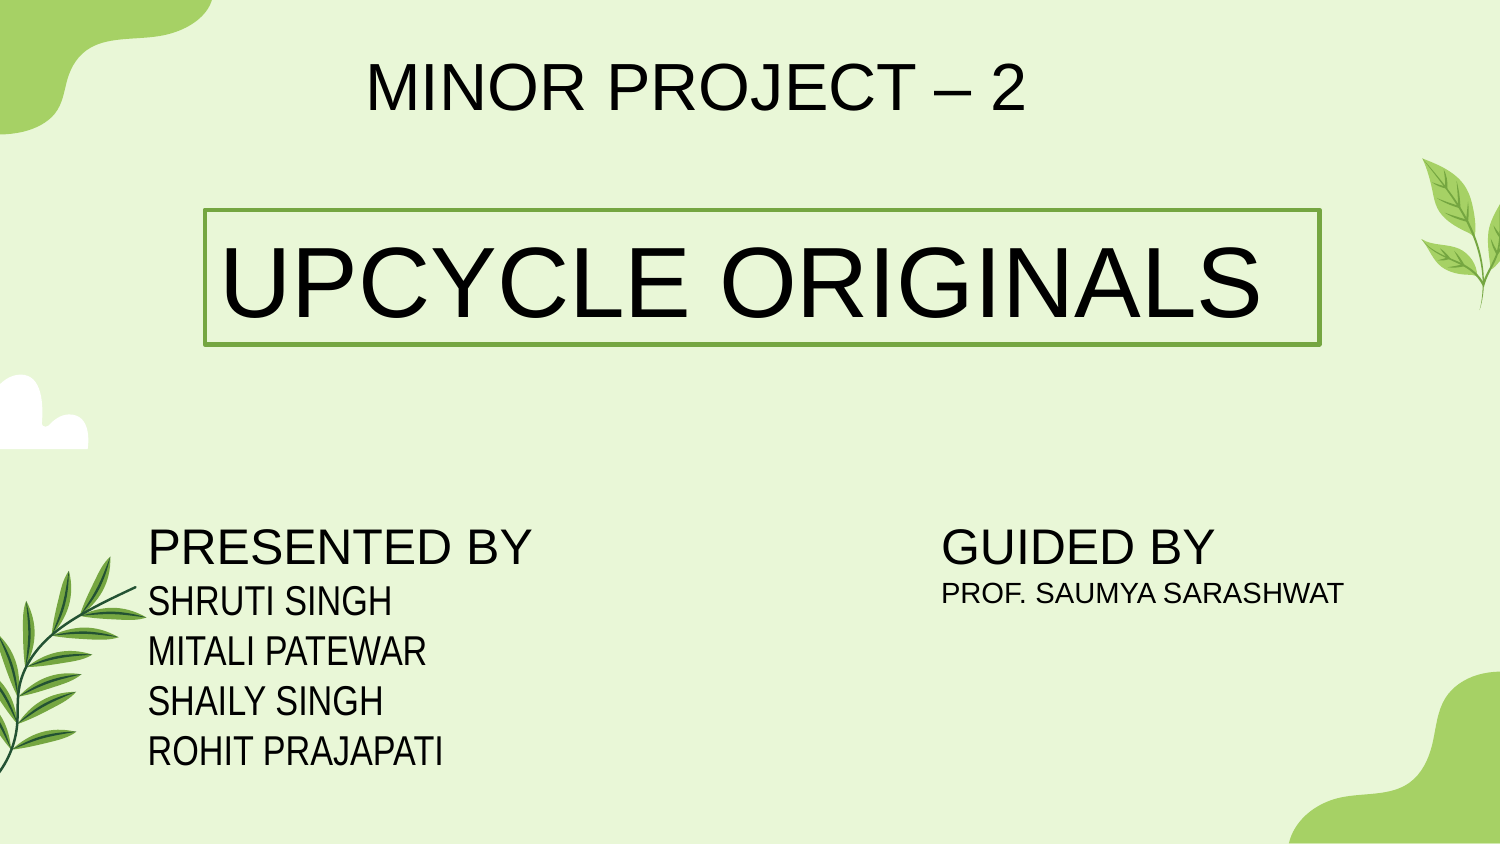

MINOR PROJECT – 2

UPCYCLE ORIGINALS
PRESENTED BY
SHRUTI SINGH
MITALI PATEWAR
SHAILY SINGH
ROHIT PRAJAPATI
GUIDED BY
PROF. SAUMYA SARASHWAT